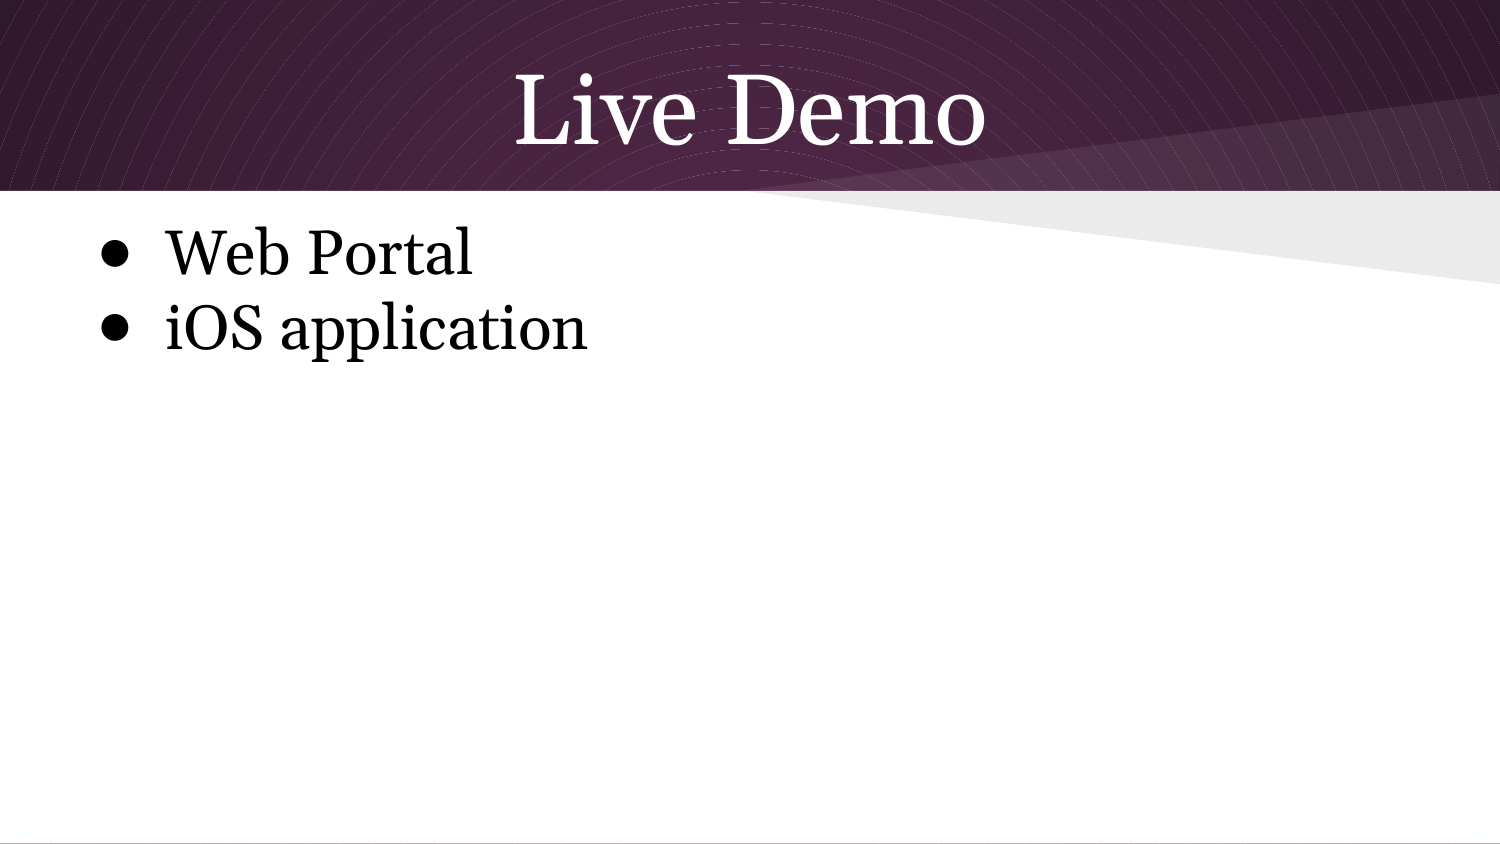

# Live Demo
Web Portal
iOS application